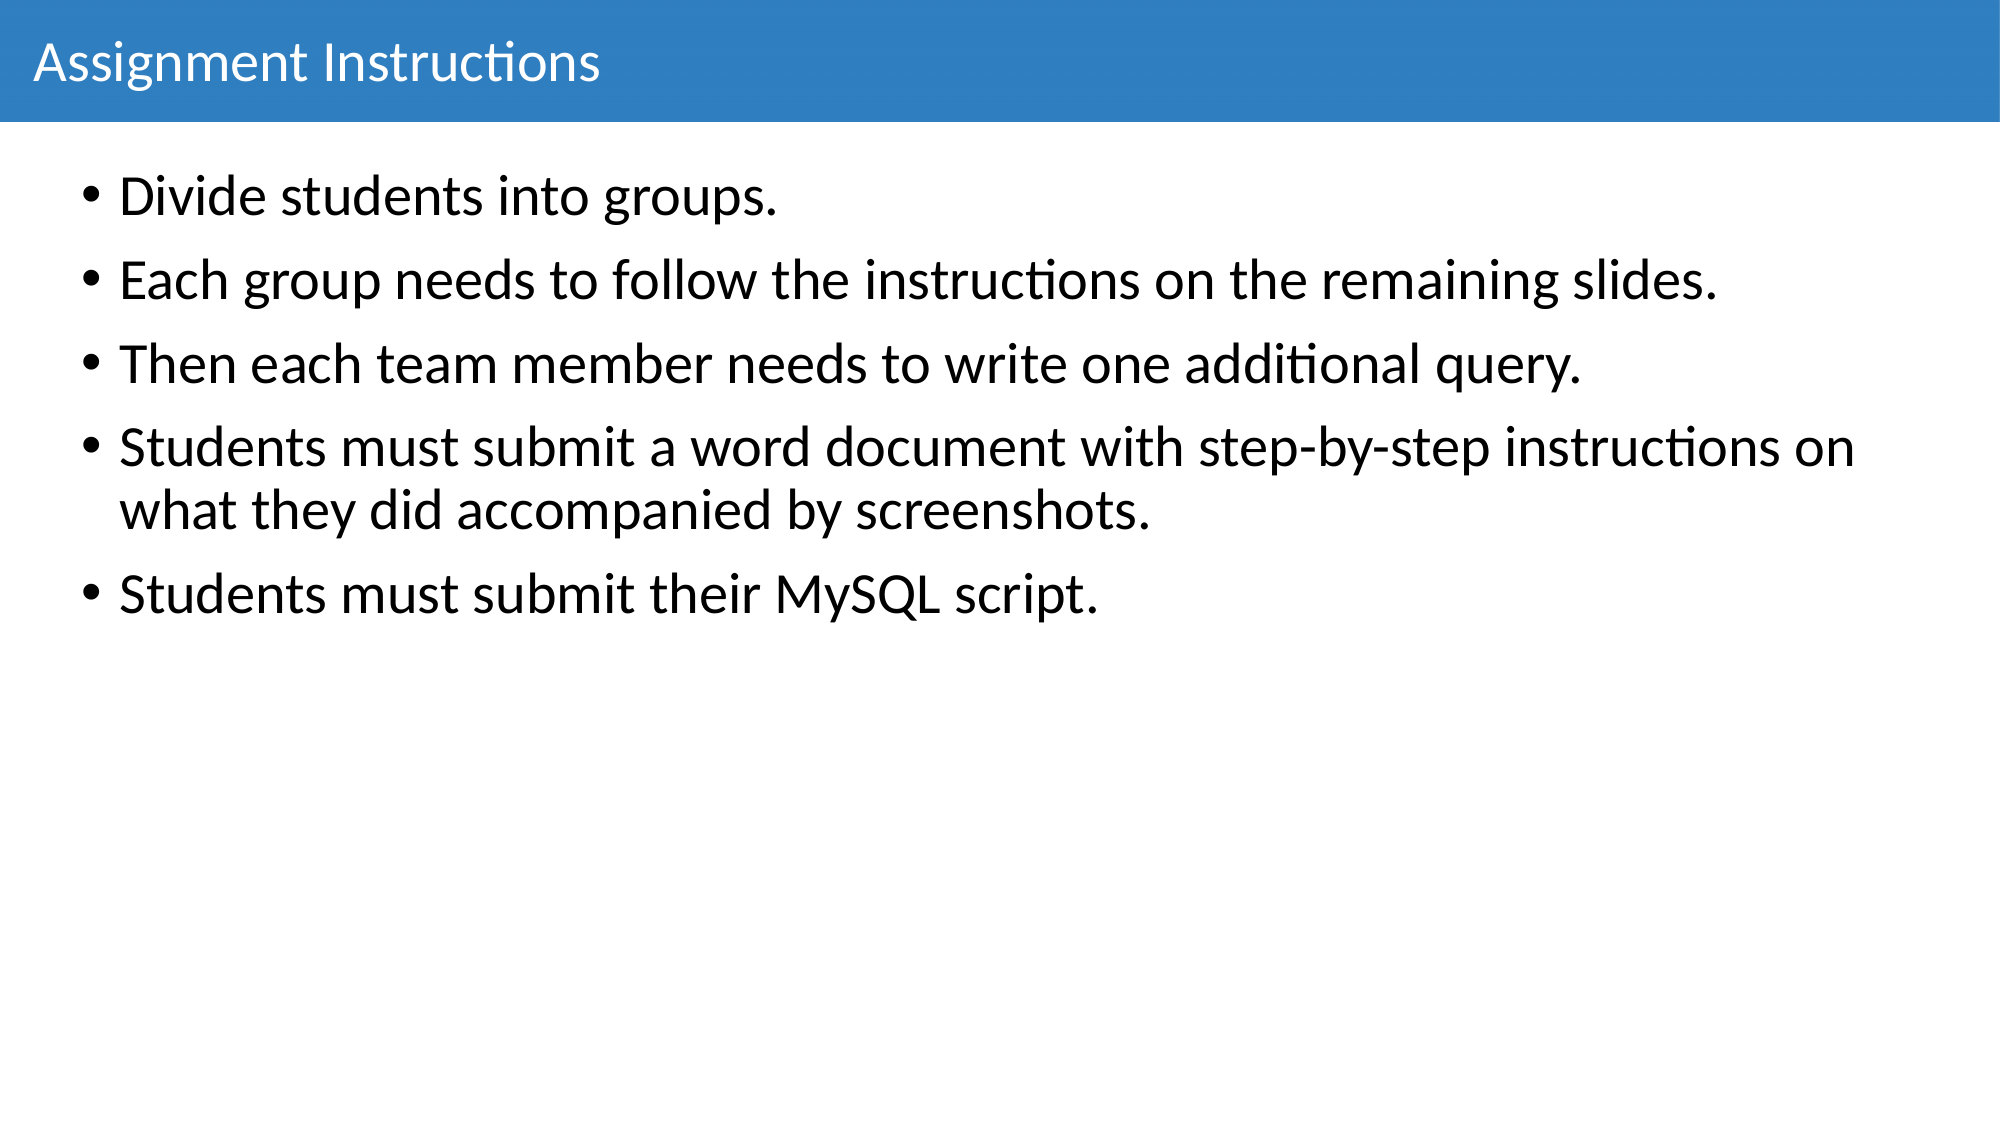

# Assignment Instructions
Divide students into groups.
Each group needs to follow the instructions on the remaining slides.
Then each team member needs to write one additional query.
Students must submit a word document with step-by-step instructions on what they did accompanied by screenshots.
Students must submit their MySQL script.